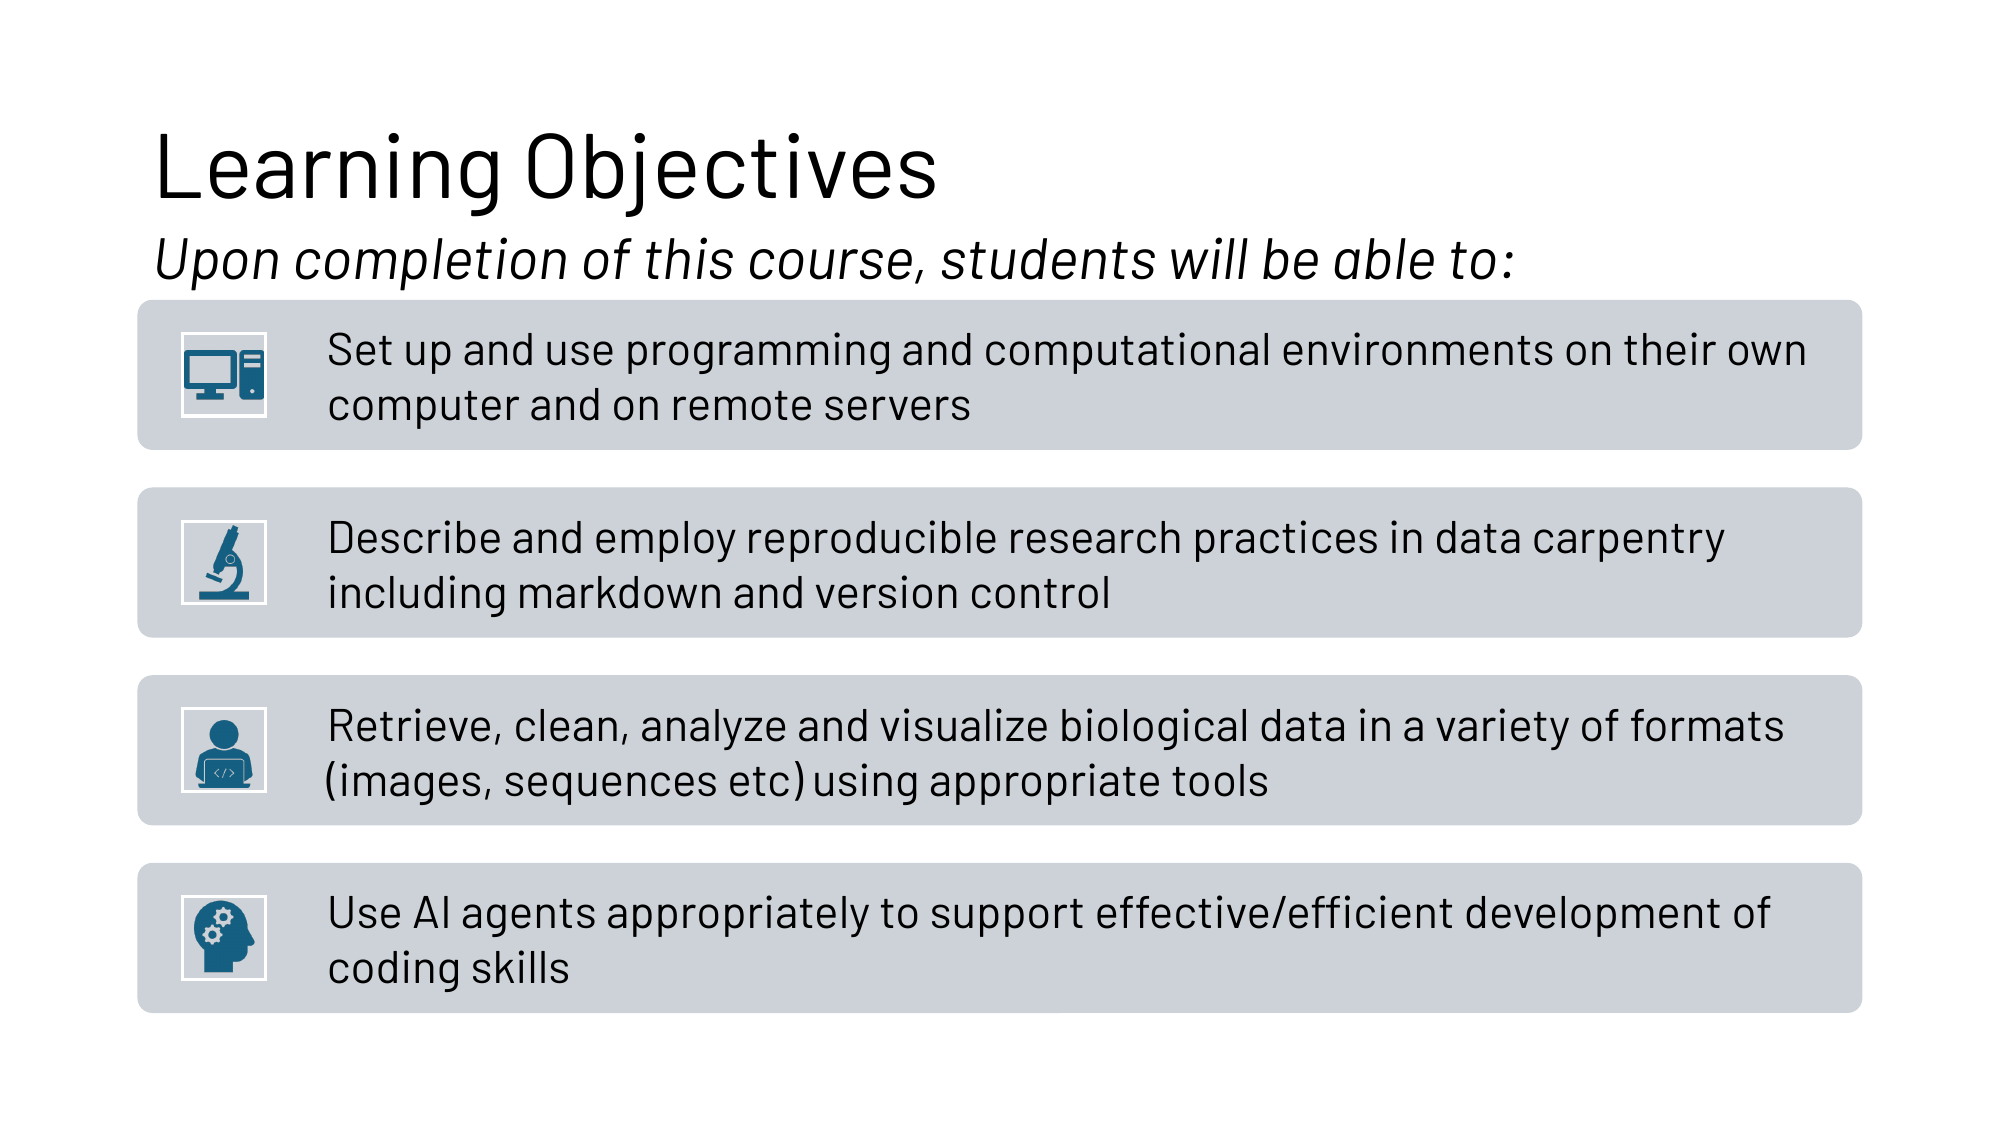

# Learning Objectives
Upon completion of this course, students will be able to:
Set up and use programming and computational environments on their own computer and on remote servers
Describe and employ reproducible research practices in data carpentry including markdown and version control
Retrieve, clean, analyze and visualize biological data in a variety of formats (images, sequences etc) using appropriate tools
Use AI agents appropriately to support effective/efficient development of coding skills